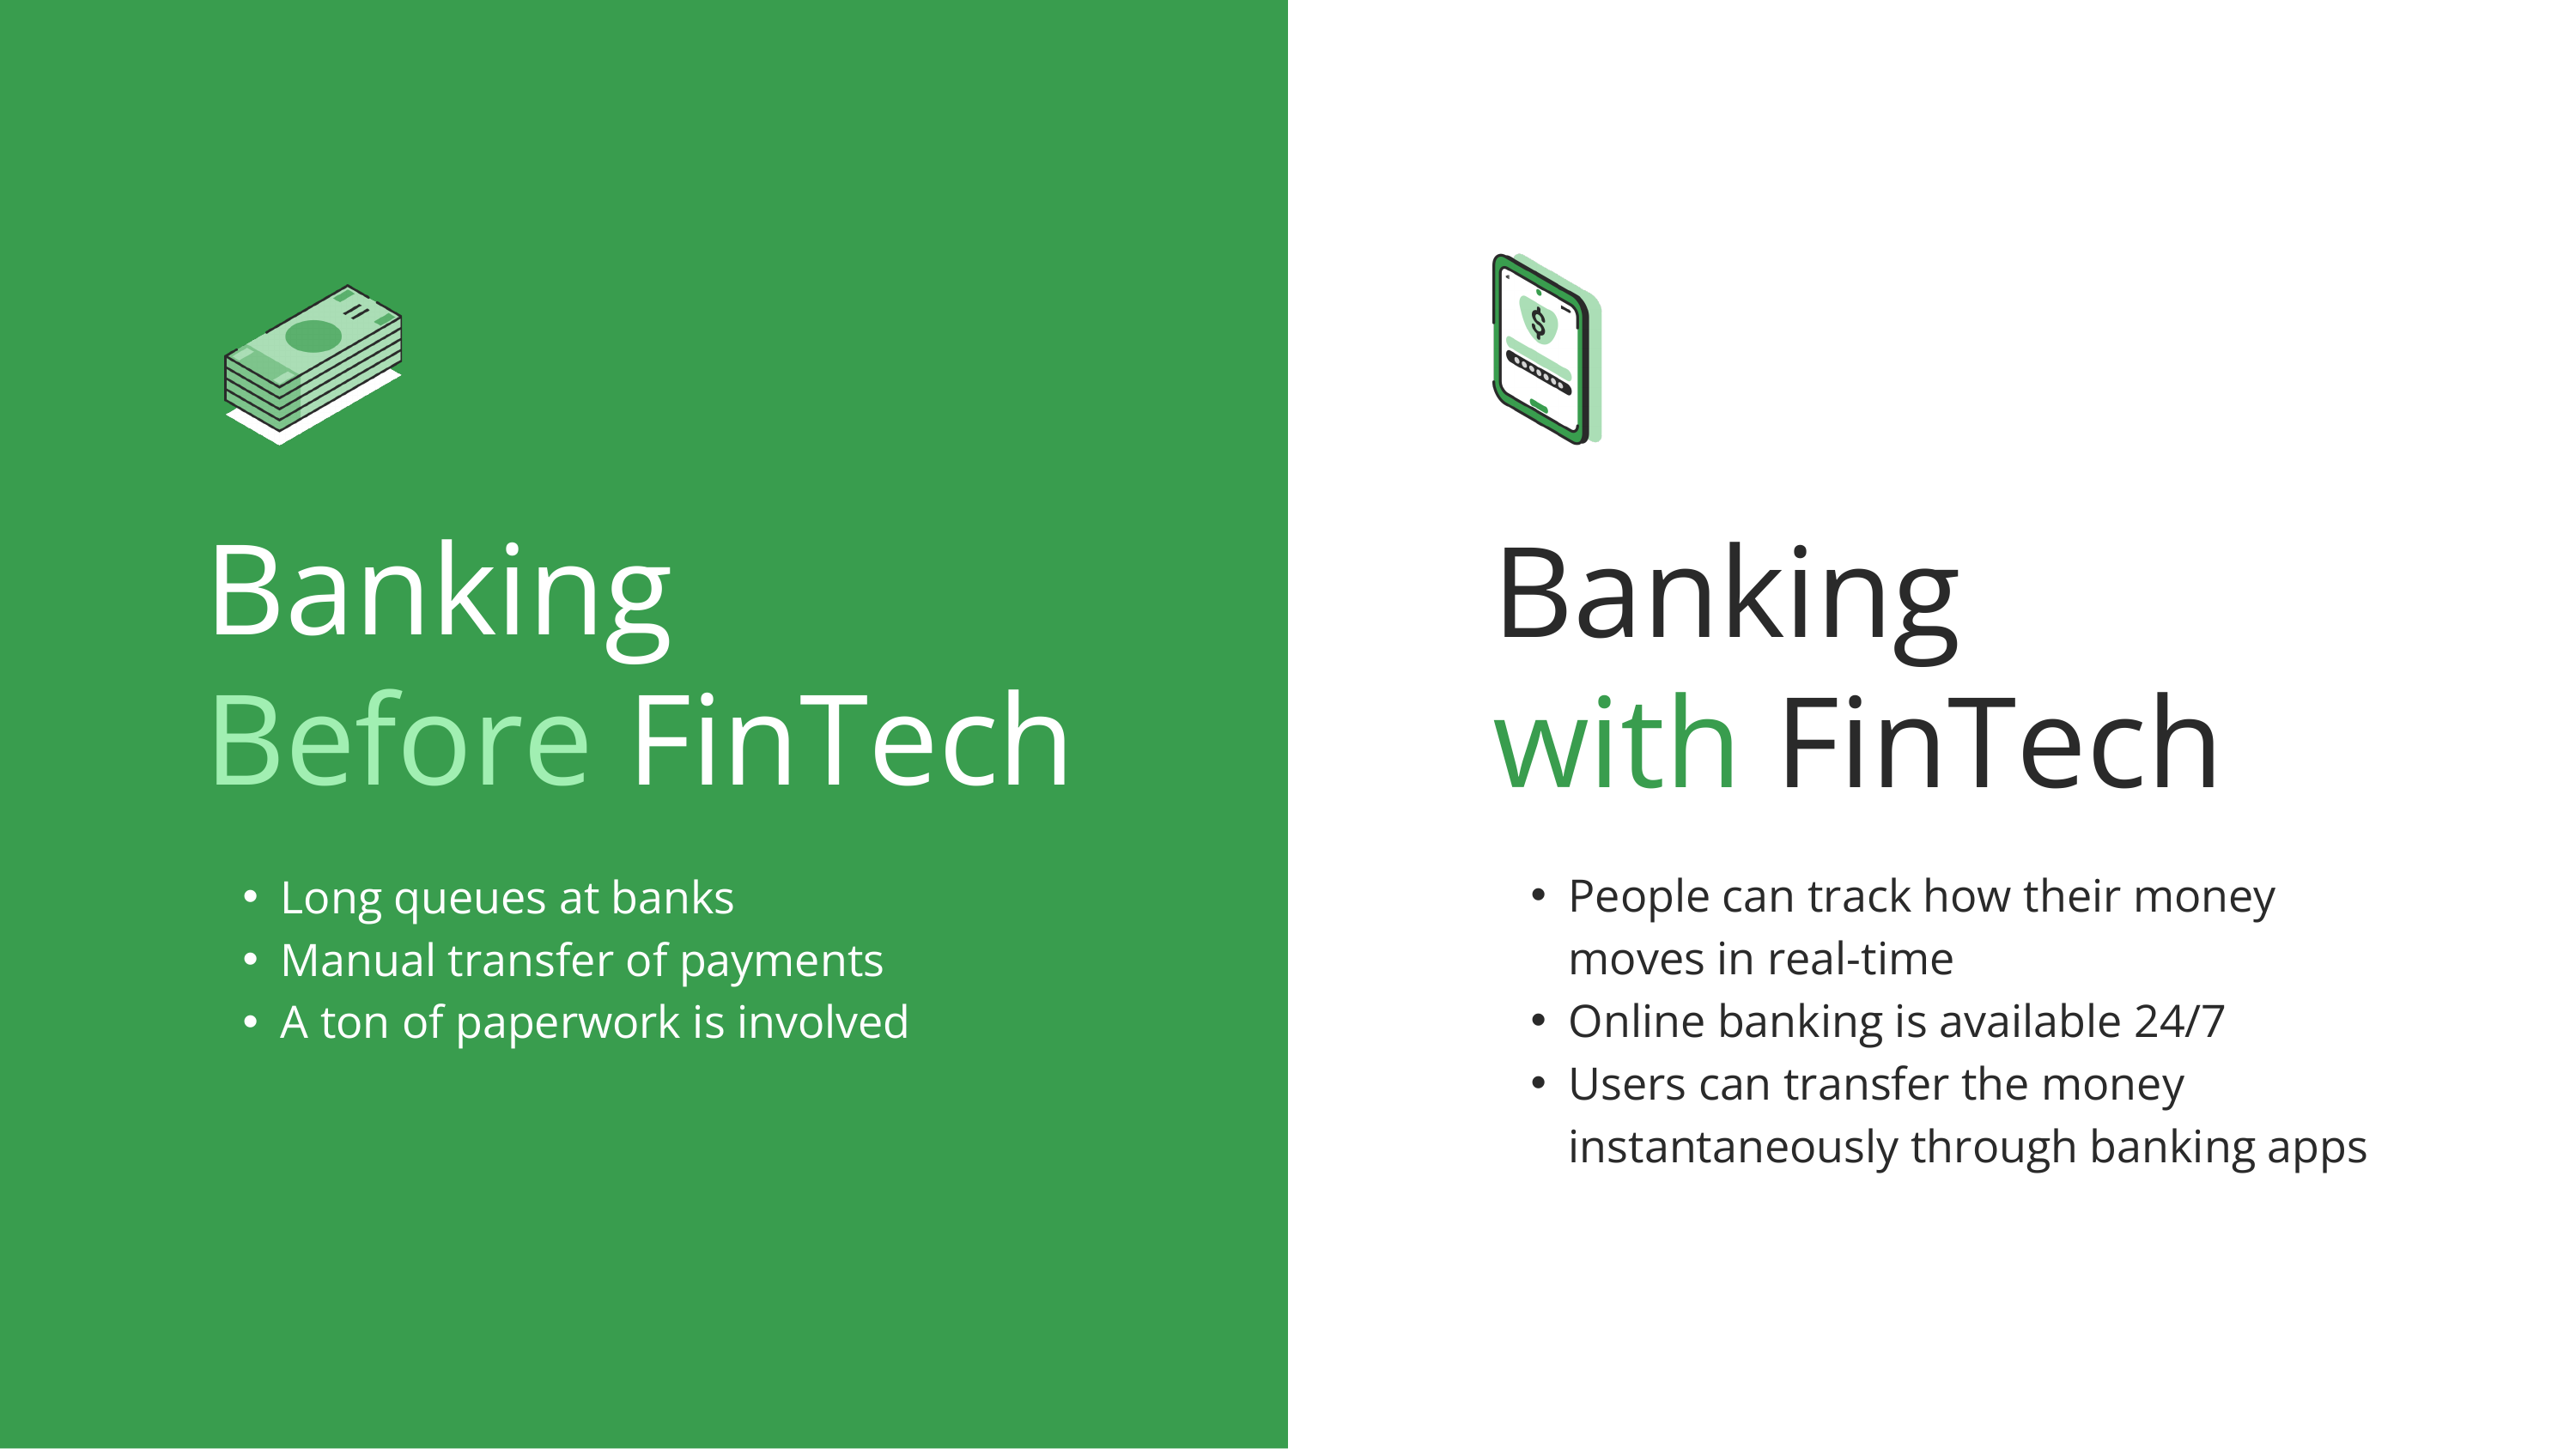

Banking
with FinTech
People can track how their money moves in real-time
Online banking is available 24/7
Users can transfer the money instantaneously through banking apps

Banking Before FinTech
Long queues at banks
Manual transfer of payments
A ton of paperwork is involved